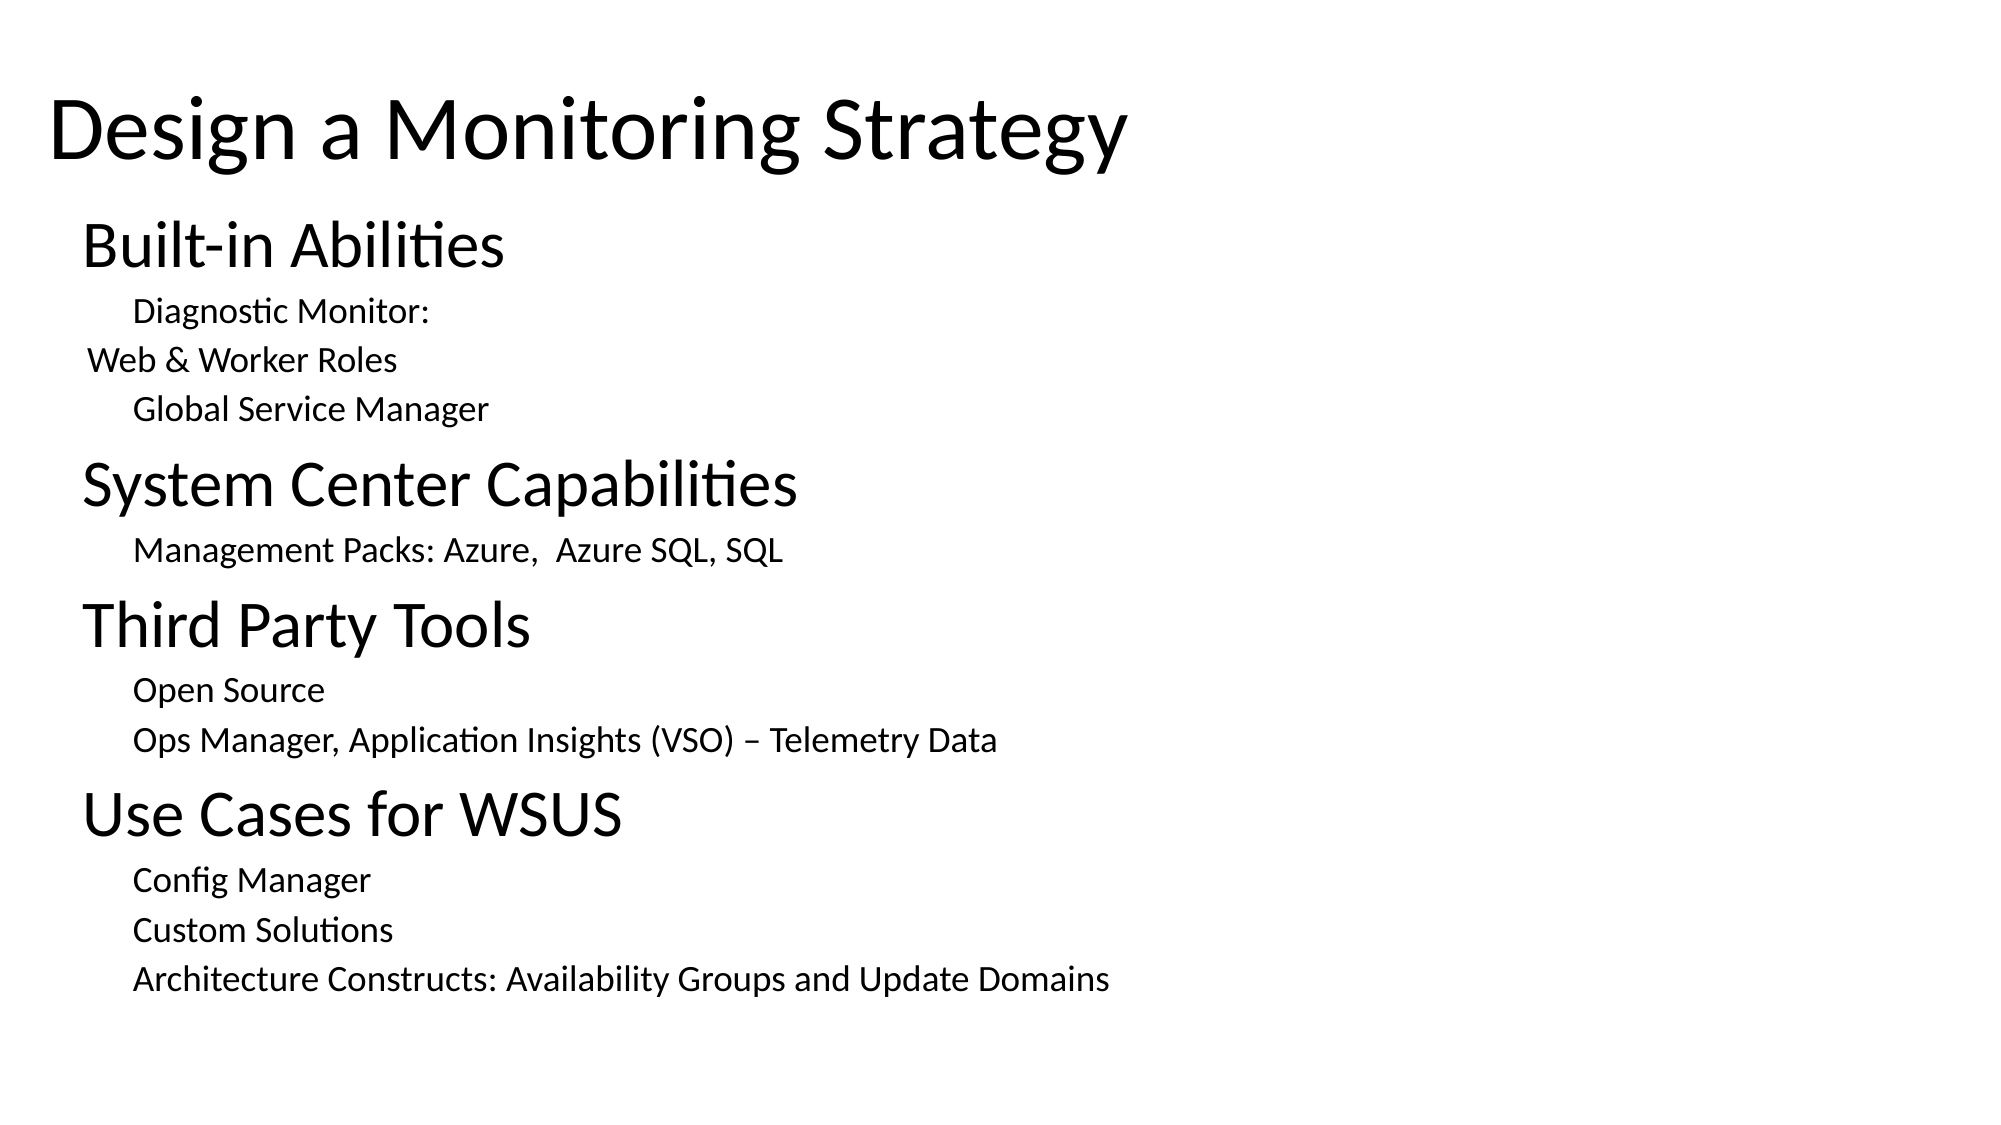

# Design a Monitoring Strategy
Built-in Abilities
Diagnostic Monitor:
Web & Worker Roles
Global Service Manager
System Center Capabilities
Management Packs: Azure,  Azure SQL, SQL
Third Party Tools
Open Source
Ops Manager, Application Insights (VSO) – Telemetry Data
Use Cases for WSUS
Config Manager
Custom Solutions
Architecture Constructs: Availability Groups and Update Domains